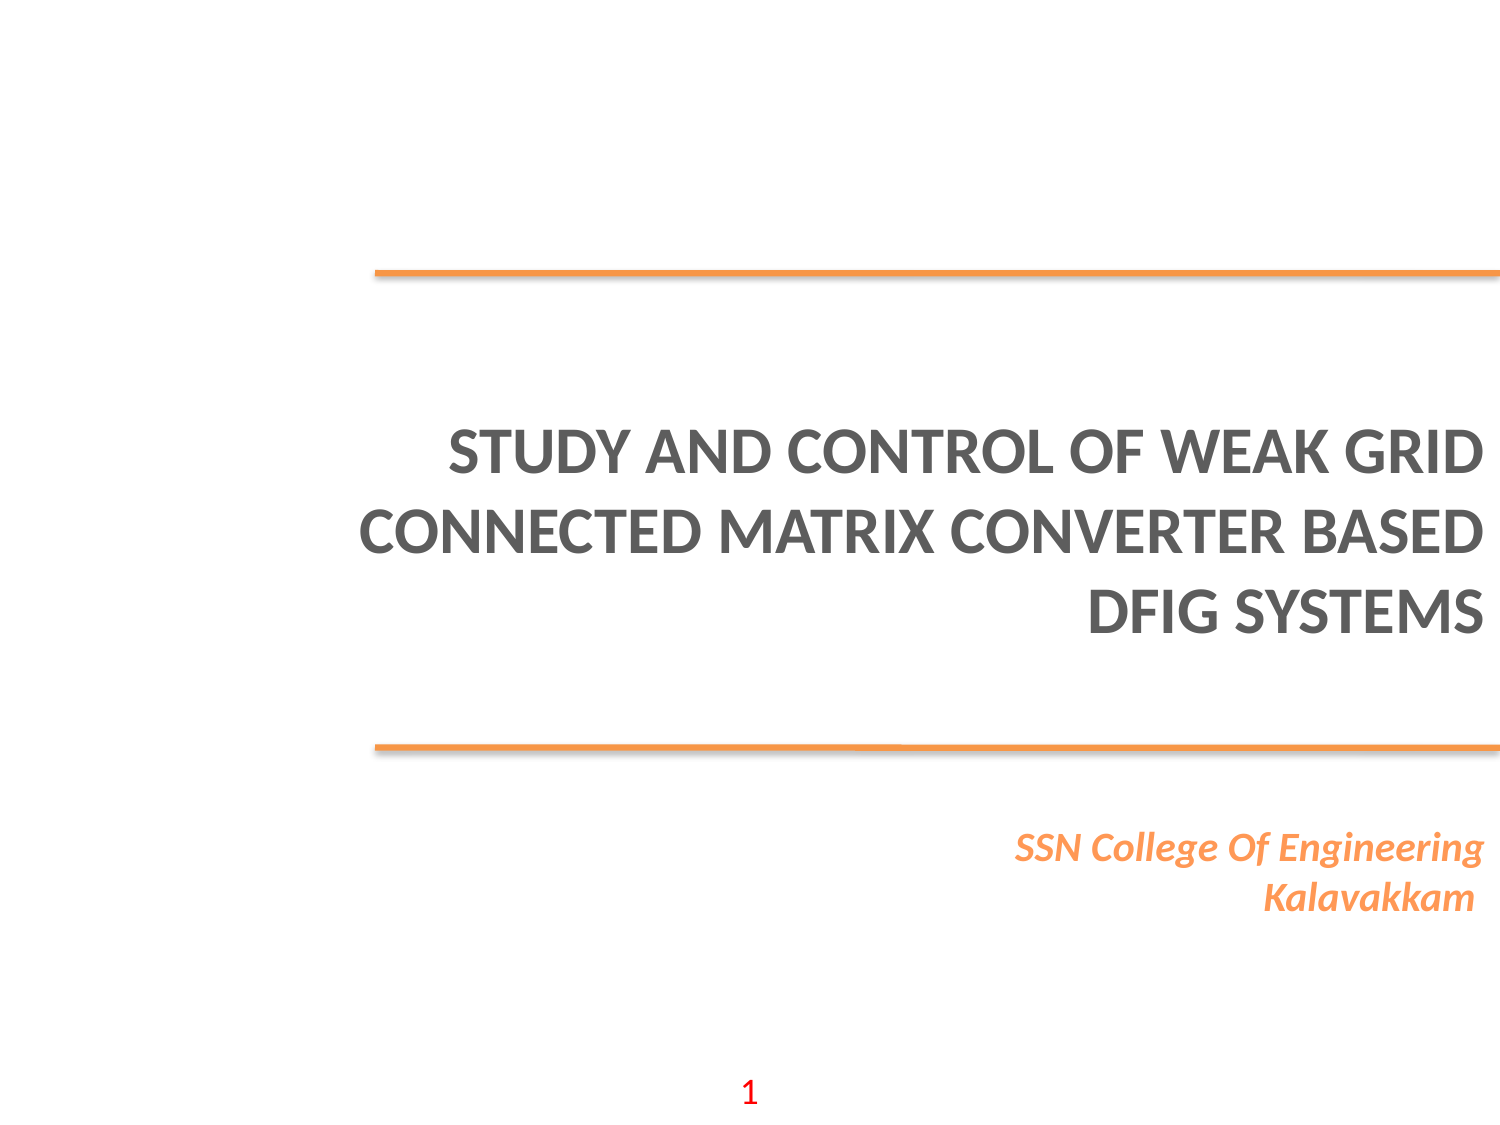

STUDY AND CONTROL OF WEAK GRID CONNECTED MATRIX CONVERTER BASED DFIG SYSTEMS
SSN College Of Engineering
Kalavakkam
1